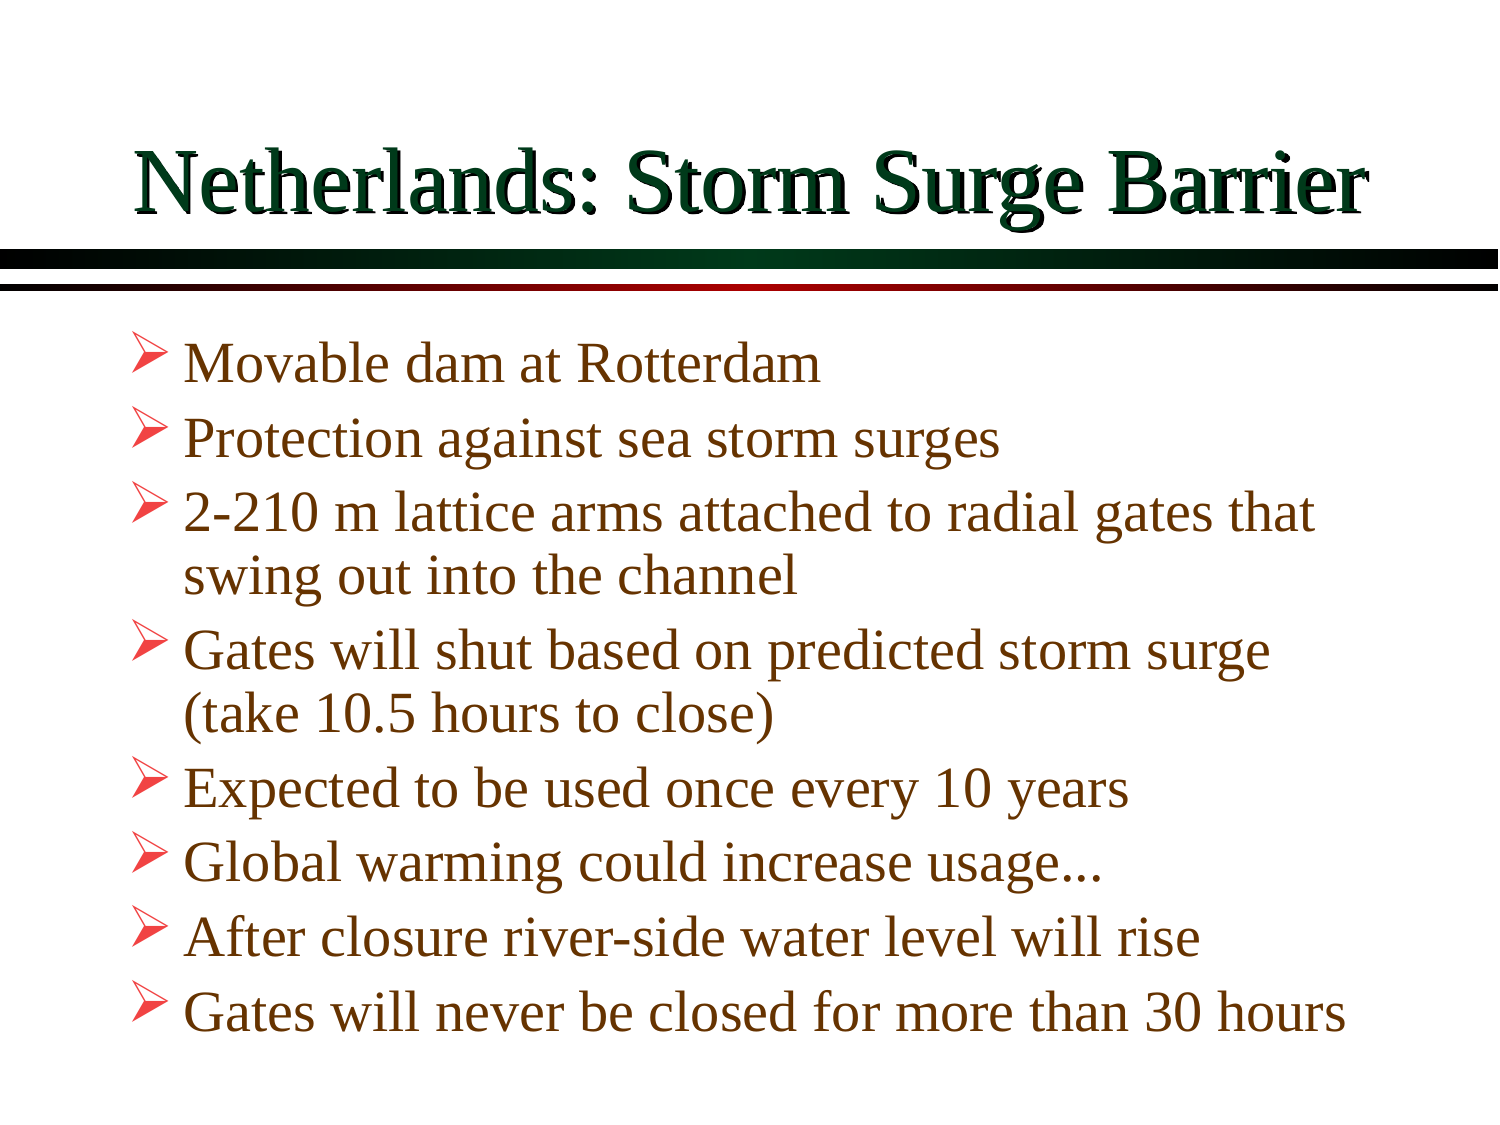

# Netherlands: Storm Surge Barrier
Movable dam at Rotterdam
Protection against sea storm surges
2-210 m lattice arms attached to radial gates that swing out into the channel
Gates will shut based on predicted storm surge (take 10.5 hours to close)
Expected to be used once every 10 years
Global warming could increase usage...
After closure river-side water level will rise
Gates will never be closed for more than 30 hours